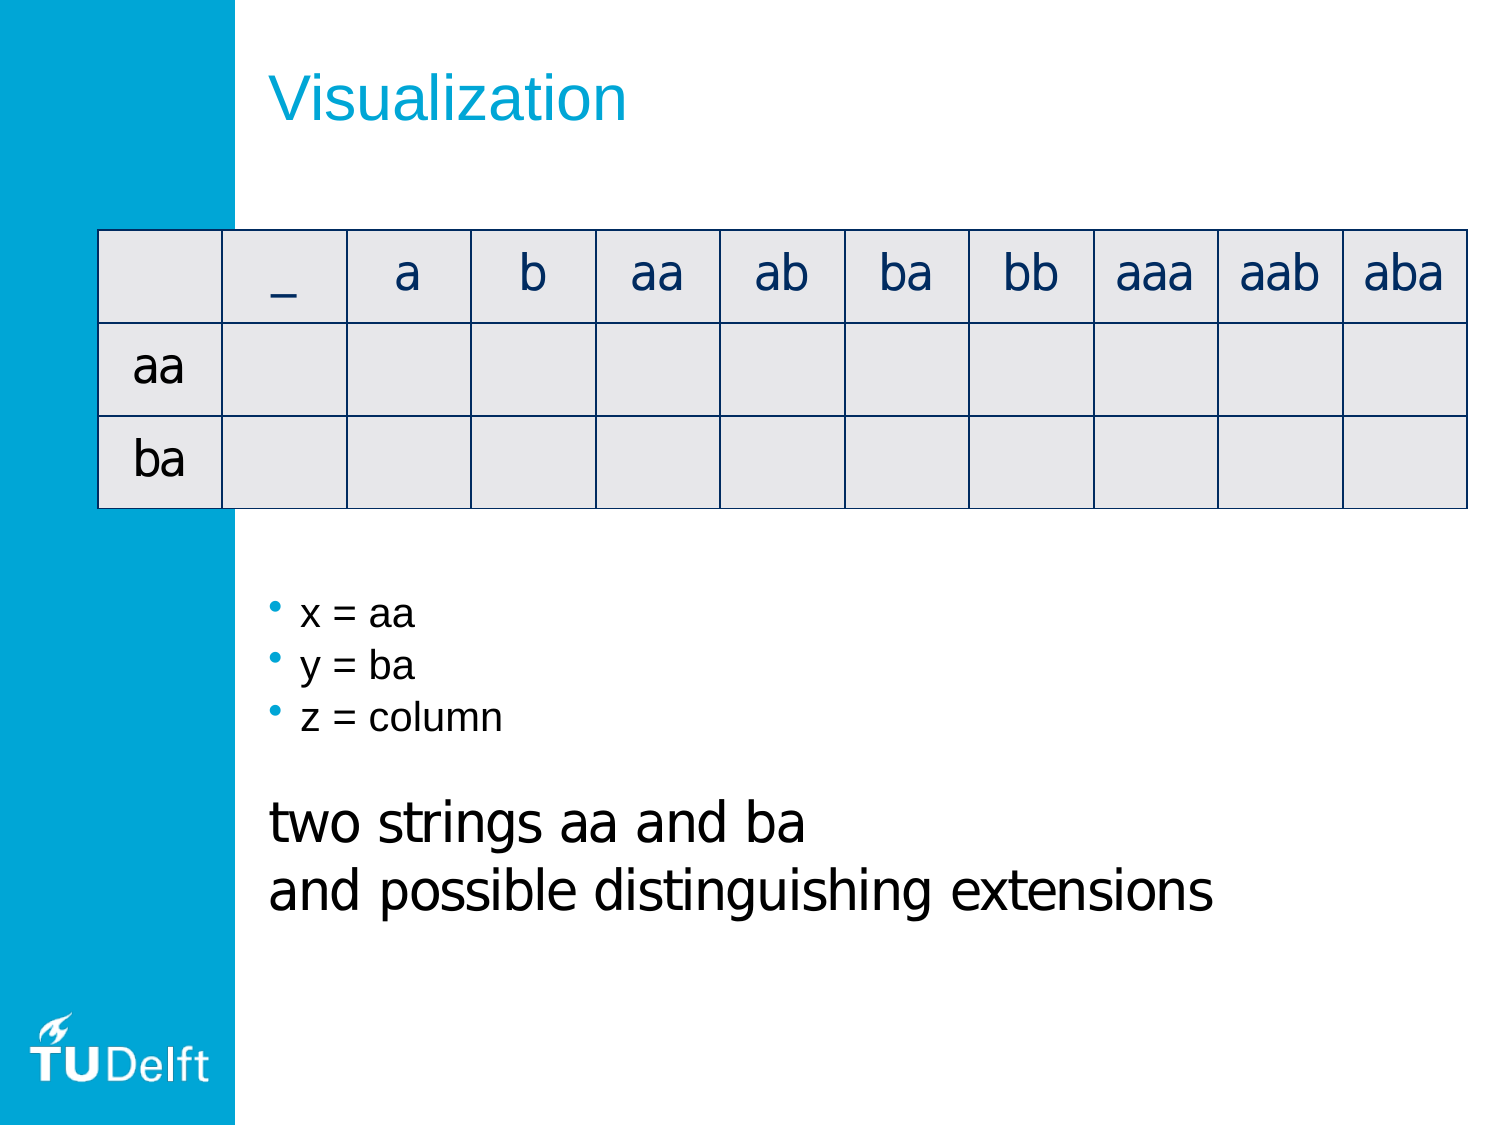

# Visualization
|  | \_ | a | b | aa | ab | ba | bb | aaa | aab | aba |
| --- | --- | --- | --- | --- | --- | --- | --- | --- | --- | --- |
| aa |  |  |  |  |  |  |  |  |  |  |
| ba |  |  |  |  |  |  |  |  |  |  |

x = aa
y = ba
z = column
two strings aa and ba
and possible distinguishing extensions